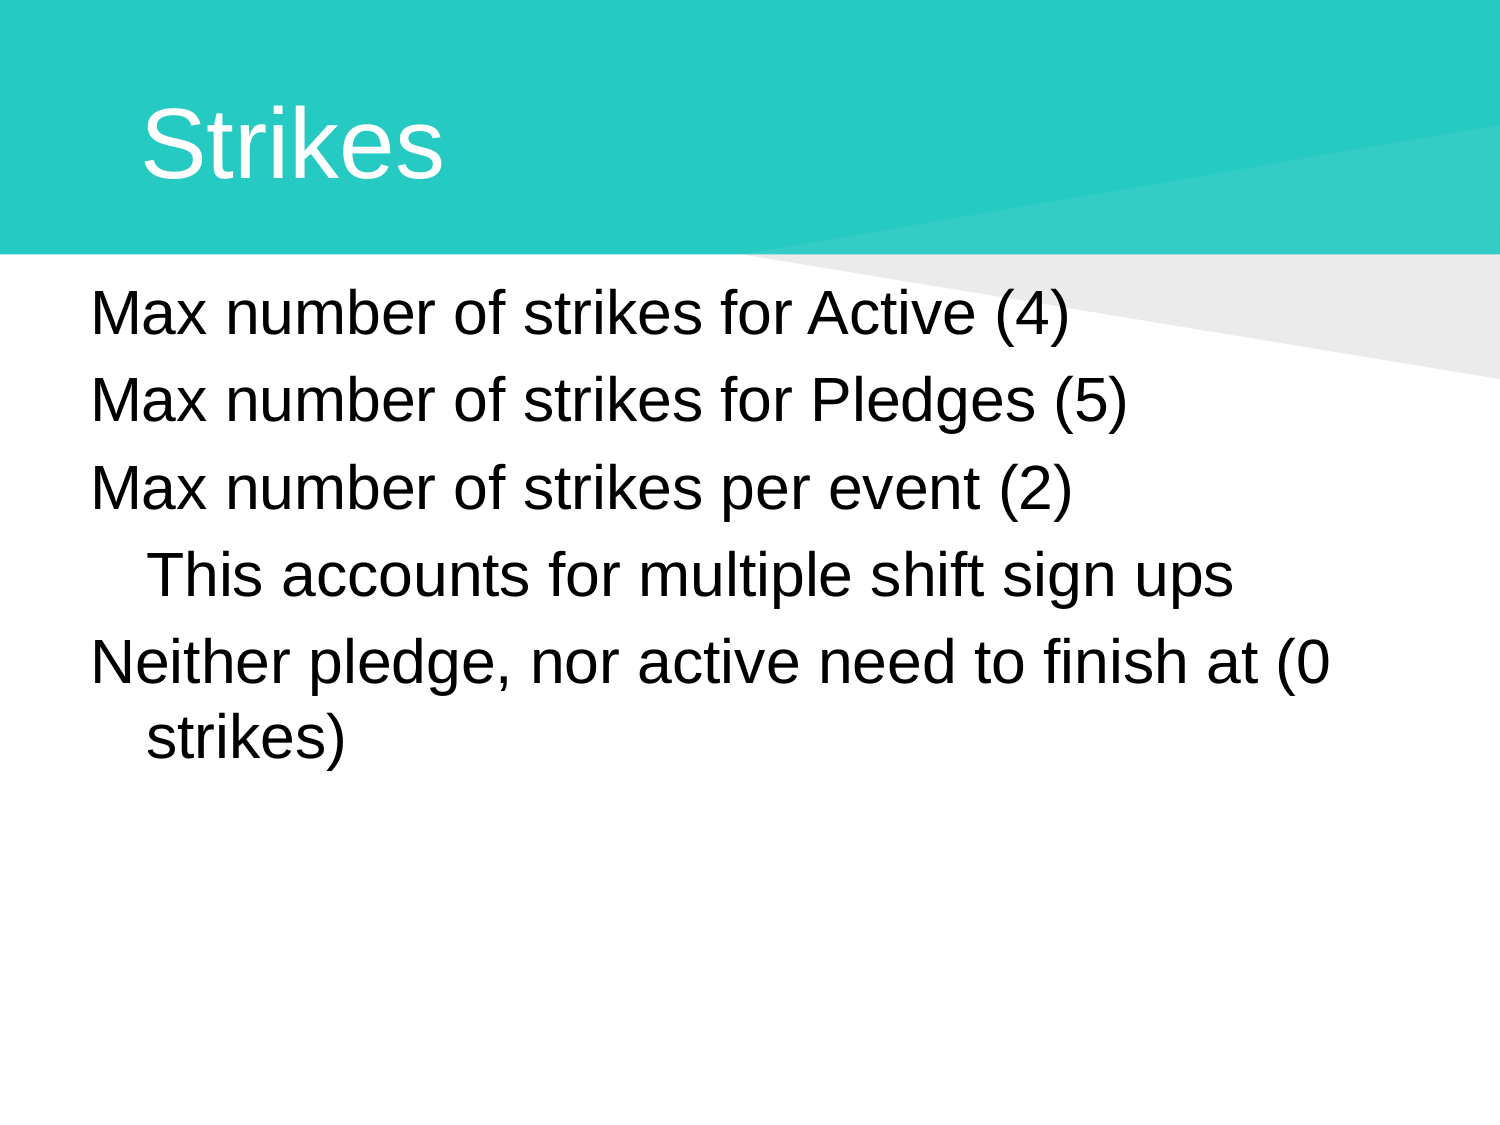

# Strikes
Max number of strikes for Active (4)
Max number of strikes for Pledges (5)
Max number of strikes per event (2)
	This accounts for multiple shift sign ups
Neither pledge, nor active need to finish at (0 strikes)